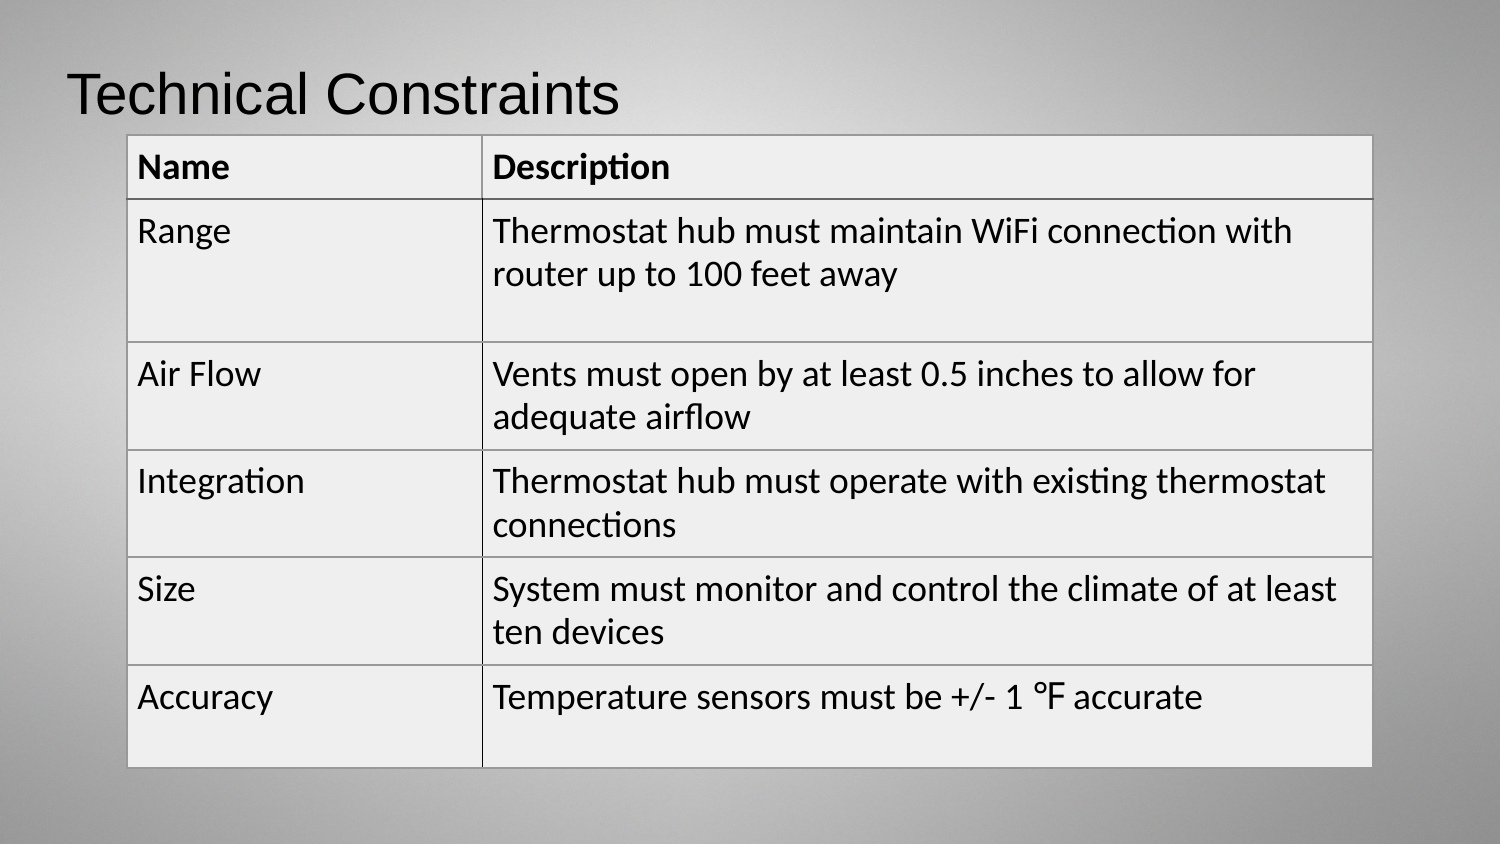

# Technical Constraints
| Name | Description |
| --- | --- |
| Range | Thermostat hub must maintain WiFi connection with router up to 100 feet away |
| Air Flow | Vents must open by at least 0.5 inches to allow for adequate airflow |
| Integration | Thermostat hub must operate with existing thermostat connections |
| Size | System must monitor and control the climate of at least ten devices |
| Accuracy | Temperature sensors must be +/- 1 ℉ accurate |